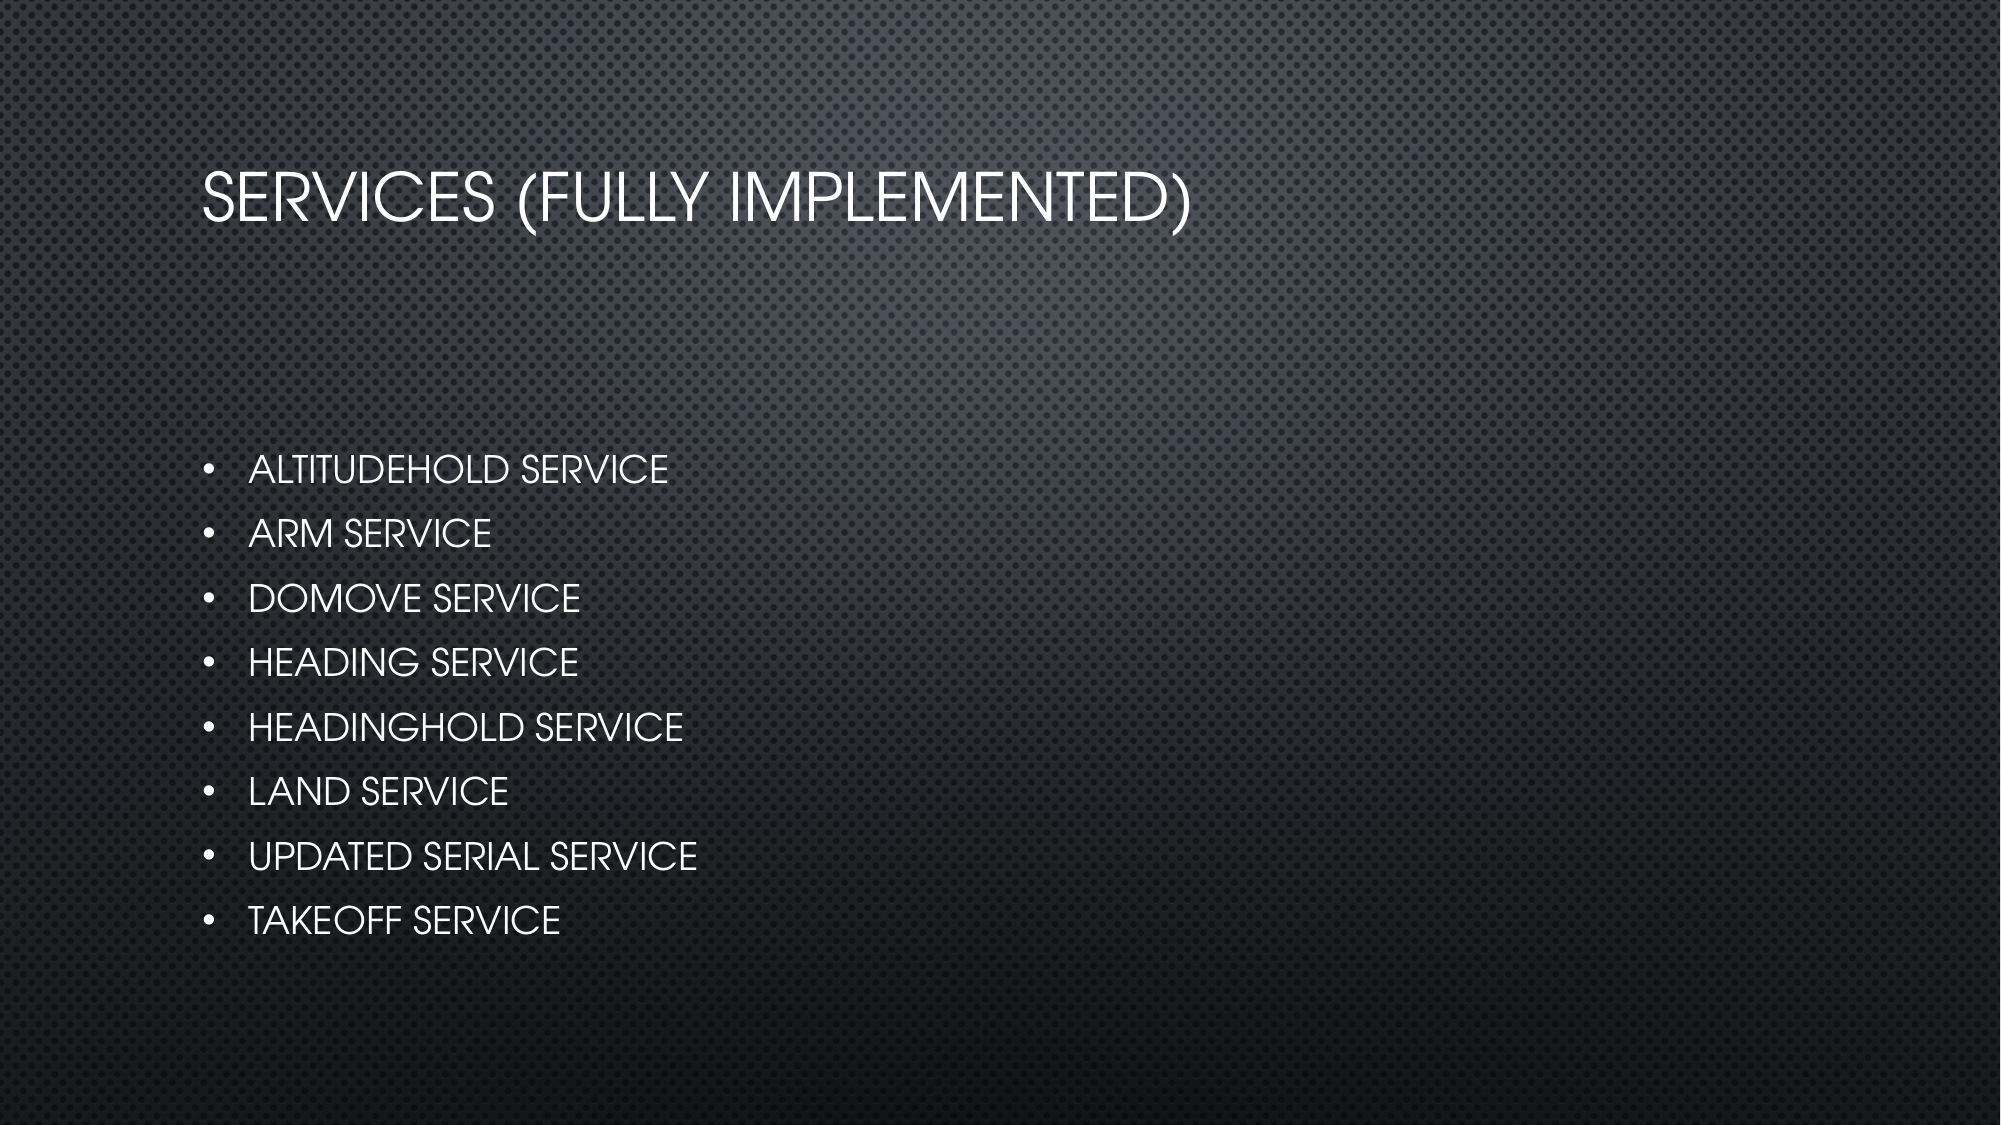

# Services (Fully IMplemented)
AltitudeHold Service
Arm Service
DoMove Service
Heading Service
HeadingHold Service
Land Service
Updated Serial Service
Takeoff Service